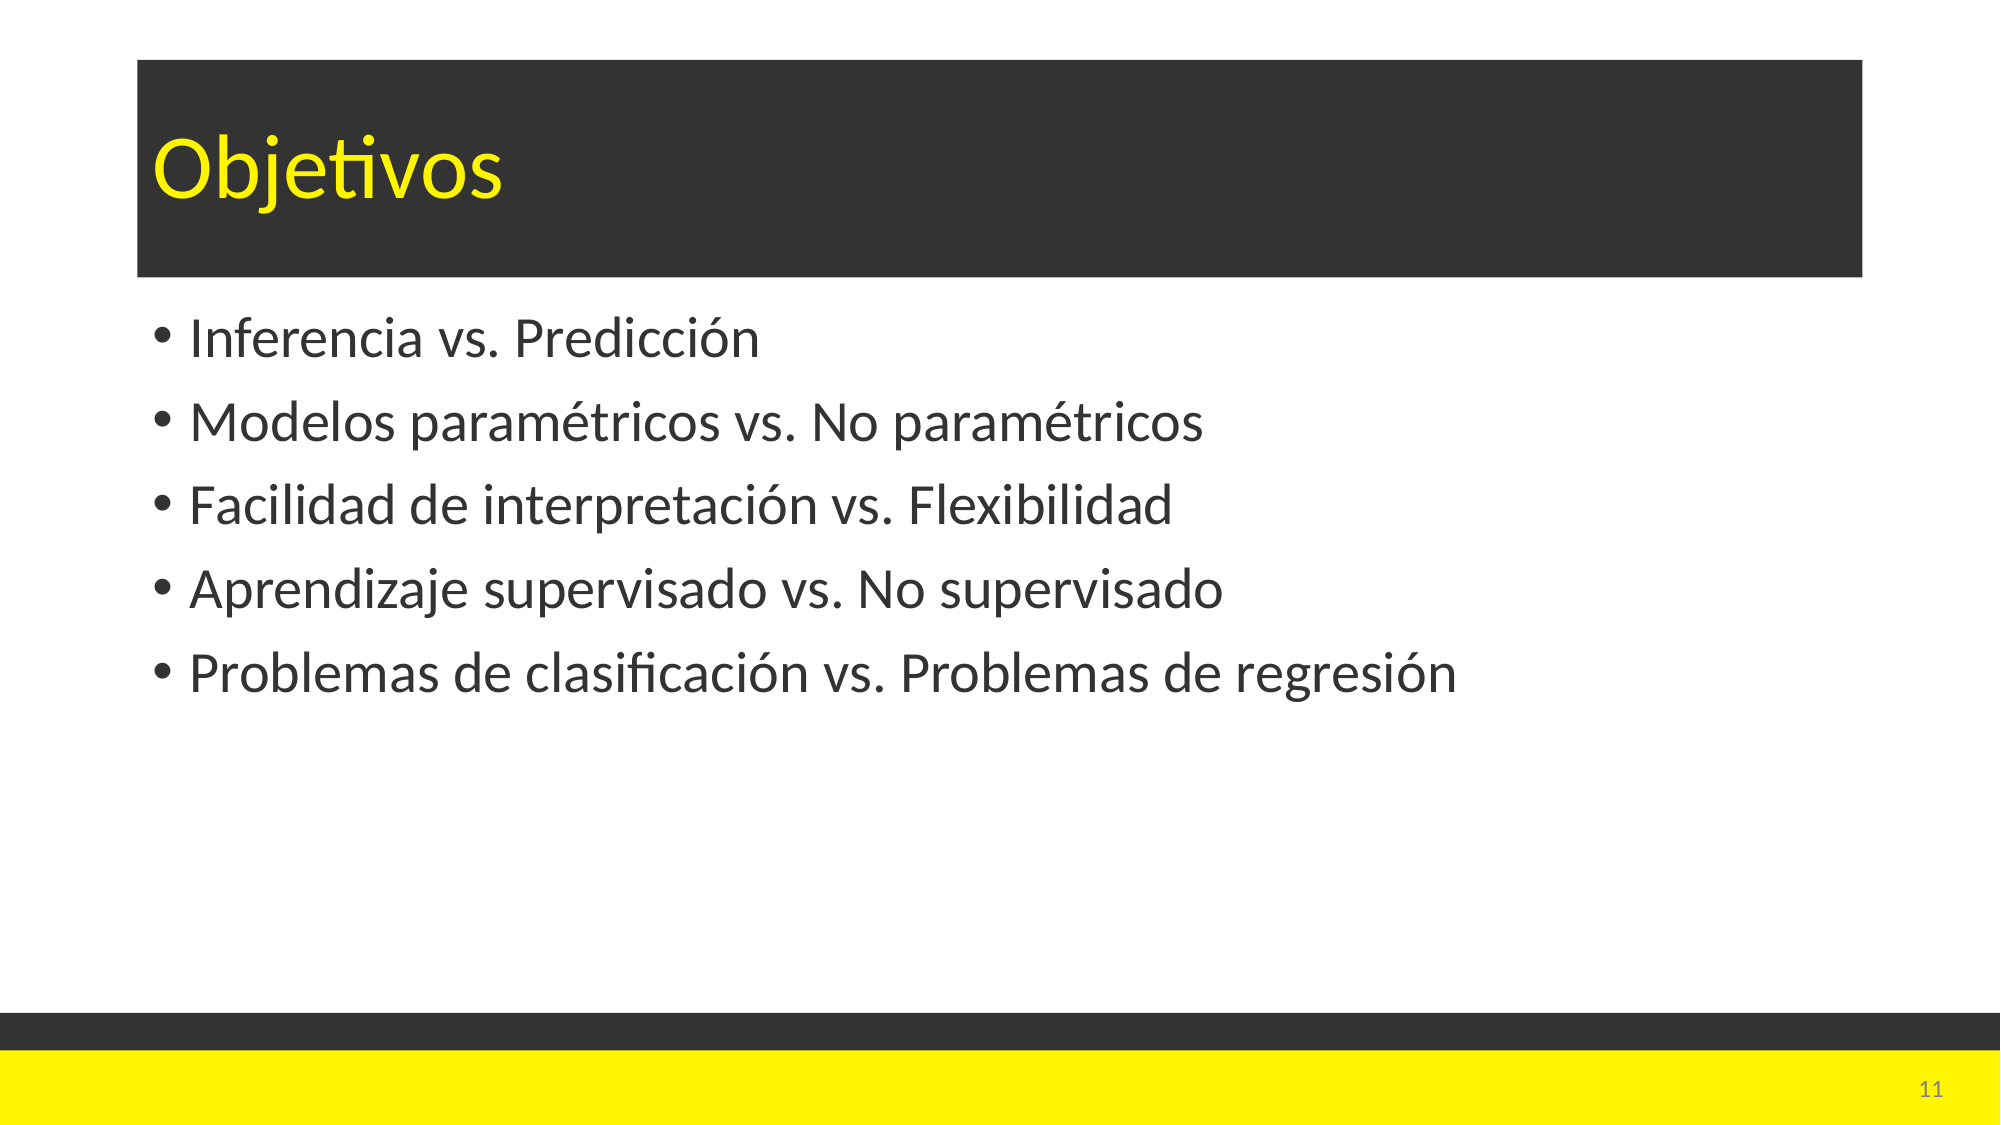

# Objetivos
Inferencia vs. Predicción
Modelos paramétricos vs. No paramétricos
Facilidad de interpretación vs. Flexibilidad
Aprendizaje supervisado vs. No supervisado
Problemas de clasificación vs. Problemas de regresión